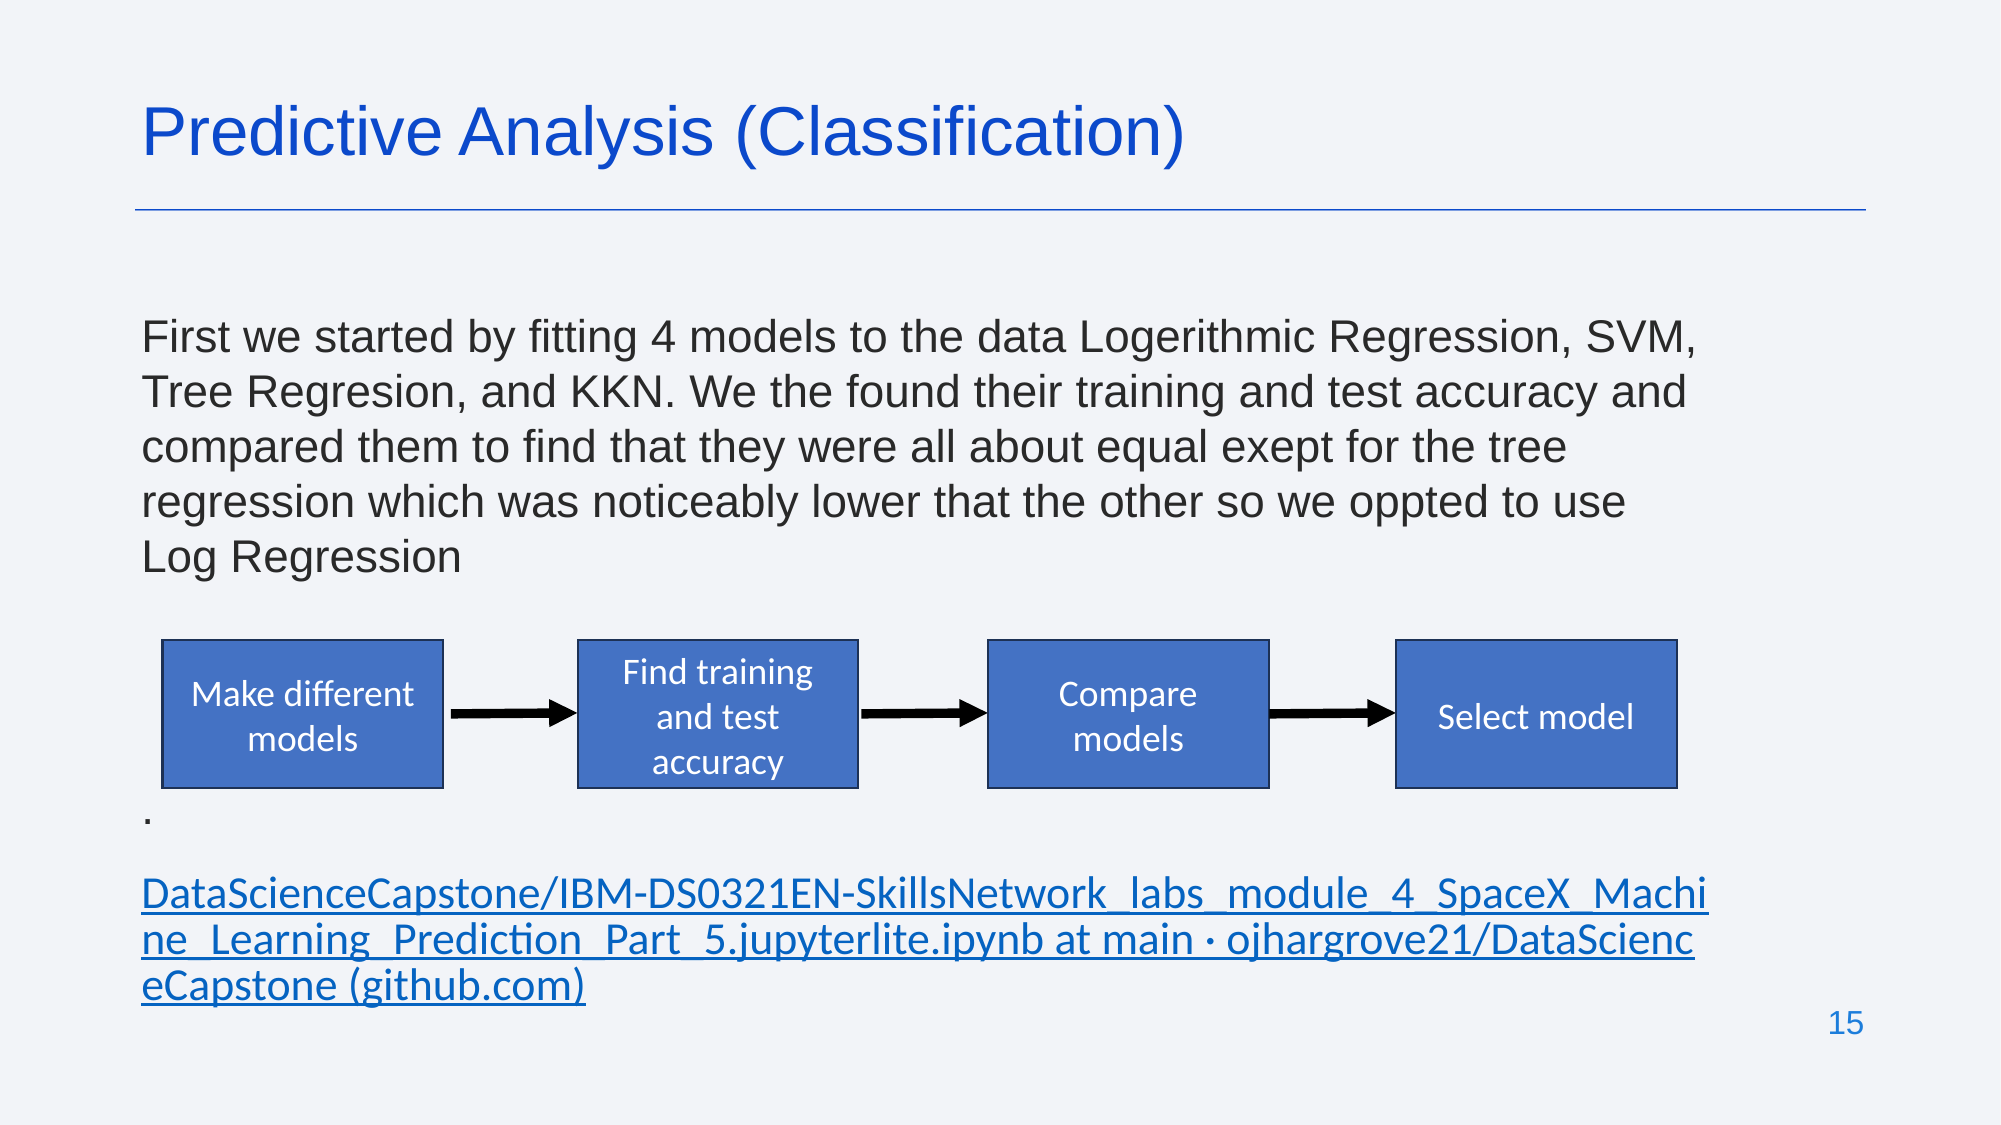

Predictive Analysis (Classification)
First we started by fitting 4 models to the data Logerithmic Regression, SVM, Tree Regresion, and KKN. We the found their training and test accuracy and compared them to find that they were all about equal exept for the tree regression which was noticeably lower that the other so we oppted to use Log Regression

.
DataScienceCapstone/IBM-DS0321EN-SkillsNetwork_labs_module_4_SpaceX_Machine_Learning_Prediction_Part_5.jupyterlite.ipynb at main · ojhargrove21/DataScienceCapstone (github.com)

Select model
Compare models
Find training and test accuracy
Make different models
15